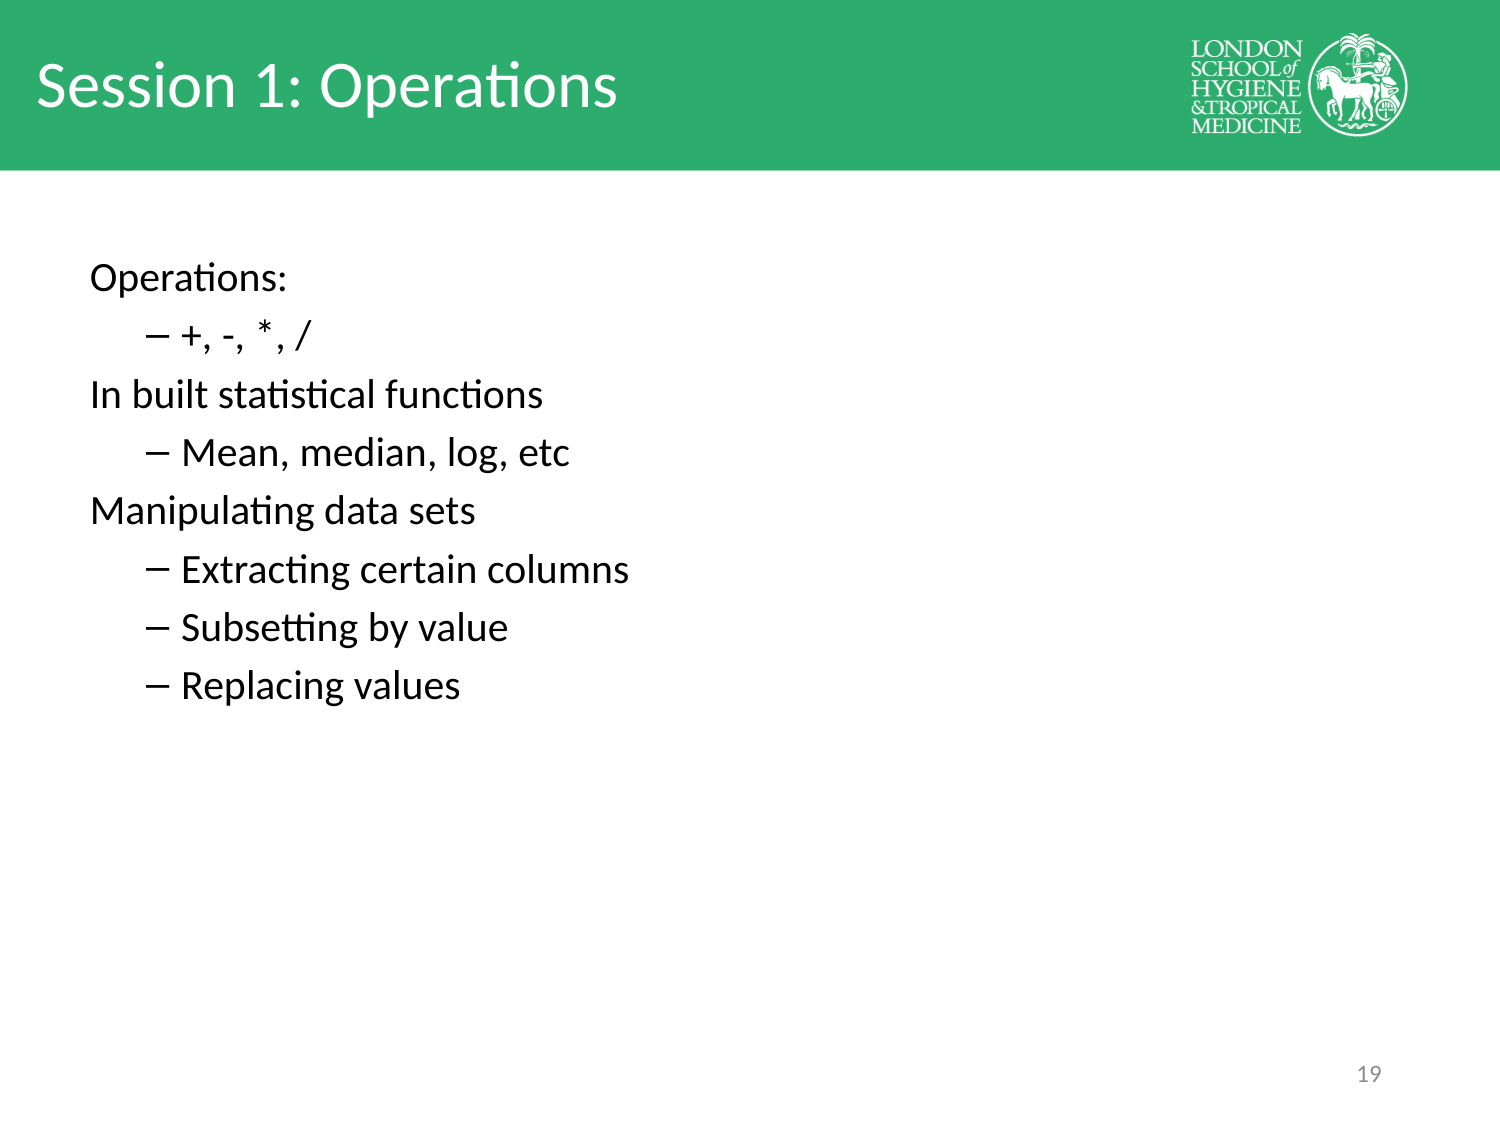

Session 1: Operations
Operations:
+, -, *, /
In built statistical functions
Mean, median, log, etc
Manipulating data sets
Extracting certain columns
Subsetting by value
Replacing values

19